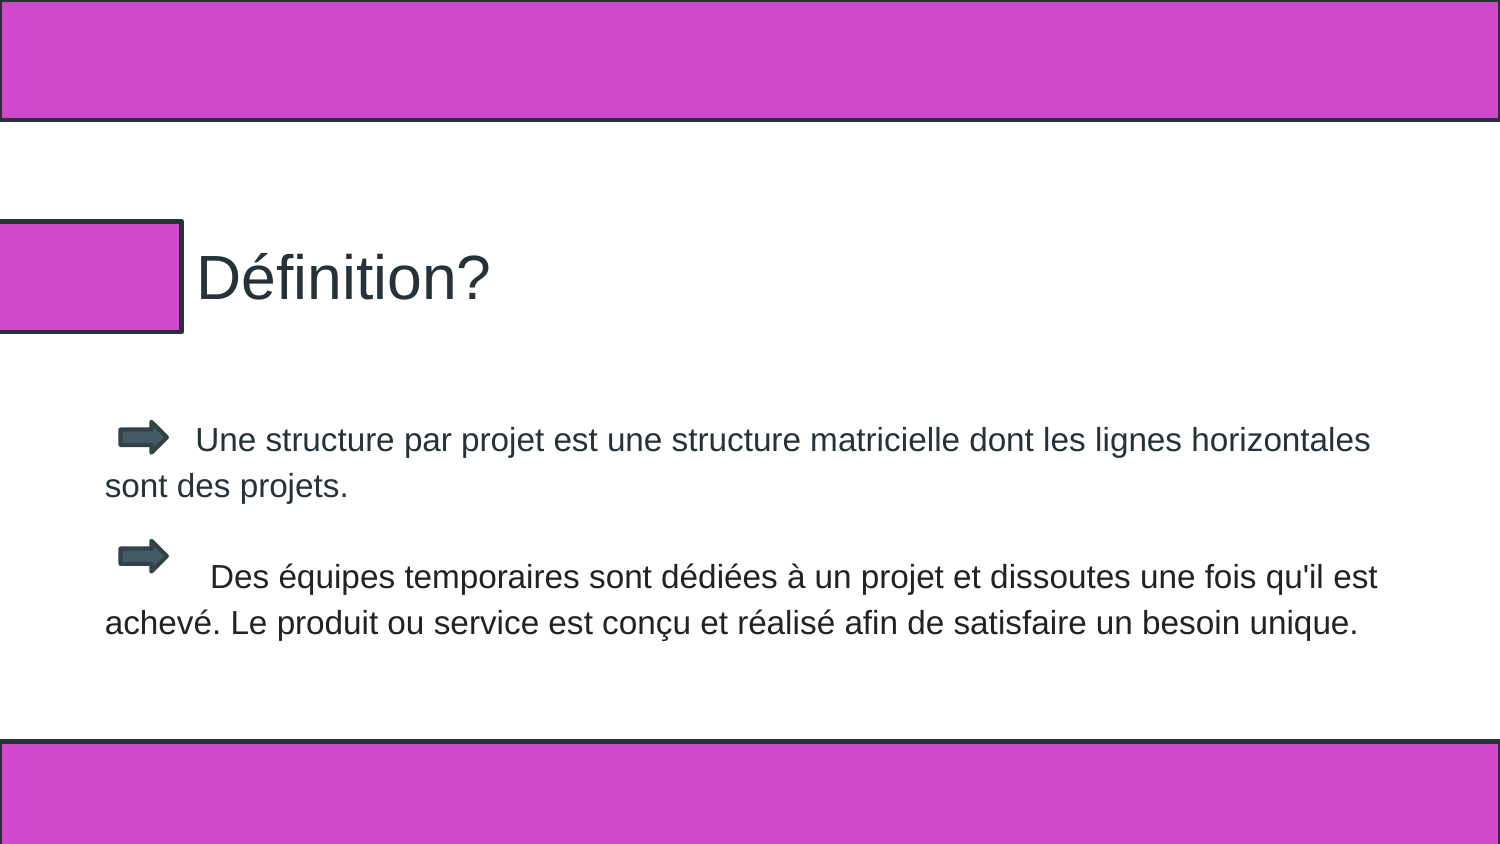

# Définition?

           Une structure par projet est une structure matricielle dont les lignes horizontales sont des projets.

            Des équipes temporaires sont dédiées à un projet et dissoutes une fois qu'il est achevé. Le produit ou service est conçu et réalisé afin de satisfaire un besoin unique.